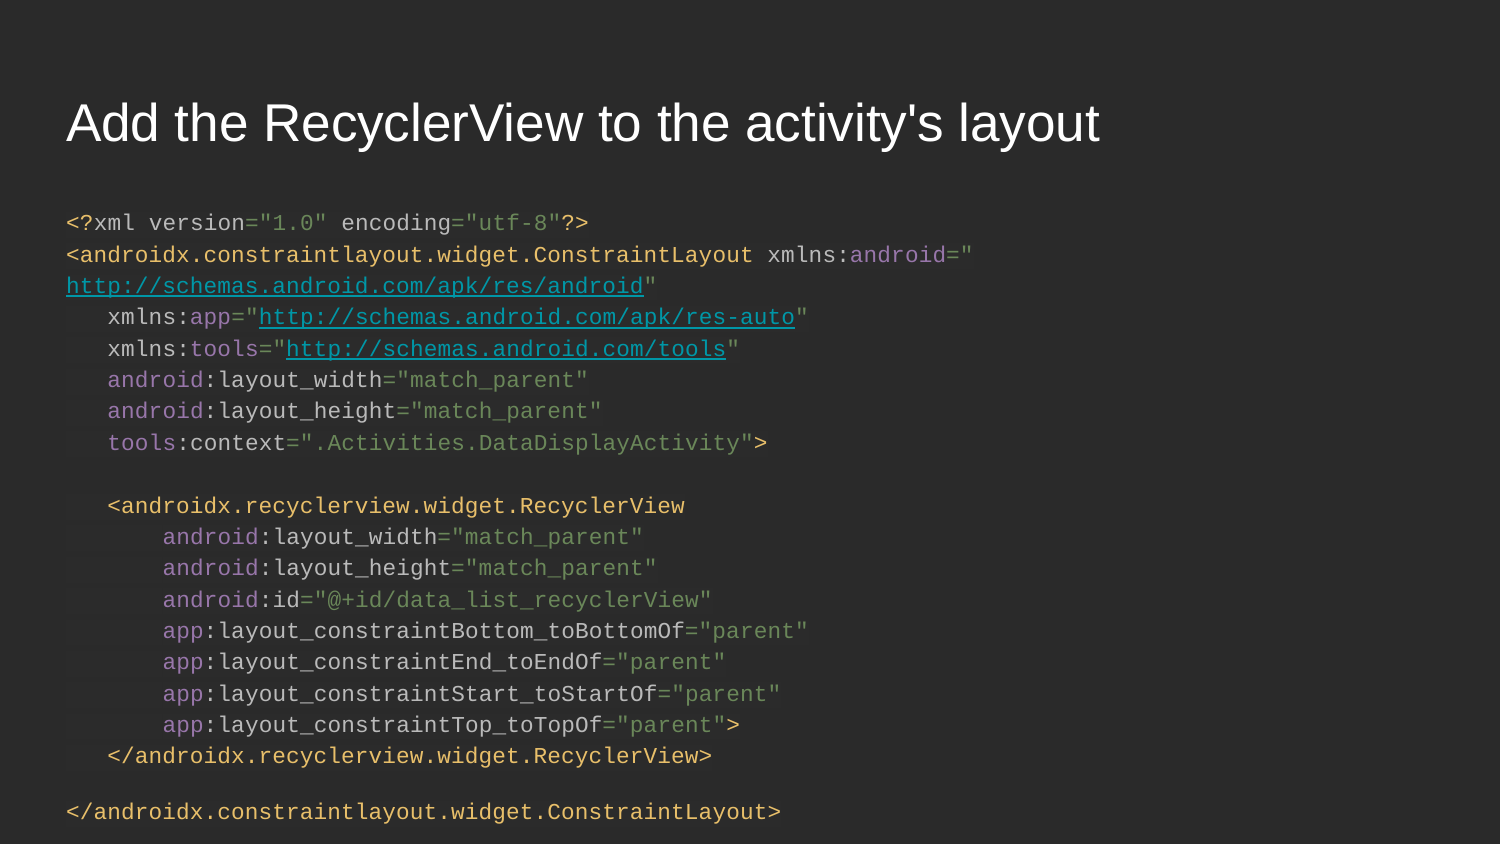

# Add the RecyclerView to the activity's layout
<?xml version="1.0" encoding="utf-8"?>
<androidx.constraintlayout.widget.ConstraintLayout xmlns:android="http://schemas.android.com/apk/res/android"
   xmlns:app="http://schemas.android.com/apk/res-auto"
   xmlns:tools="http://schemas.android.com/tools"
   android:layout_width="match_parent"
   android:layout_height="match_parent"
   tools:context=".Activities.DataDisplayActivity">
   <androidx.recyclerview.widget.RecyclerView
       android:layout_width="match_parent"
       android:layout_height="match_parent"
       android:id="@+id/data_list_recyclerView"
       app:layout_constraintBottom_toBottomOf="parent"
       app:layout_constraintEnd_toEndOf="parent"
       app:layout_constraintStart_toStartOf="parent"
       app:layout_constraintTop_toTopOf="parent">
   </androidx.recyclerview.widget.RecyclerView>
</androidx.constraintlayout.widget.ConstraintLayout>